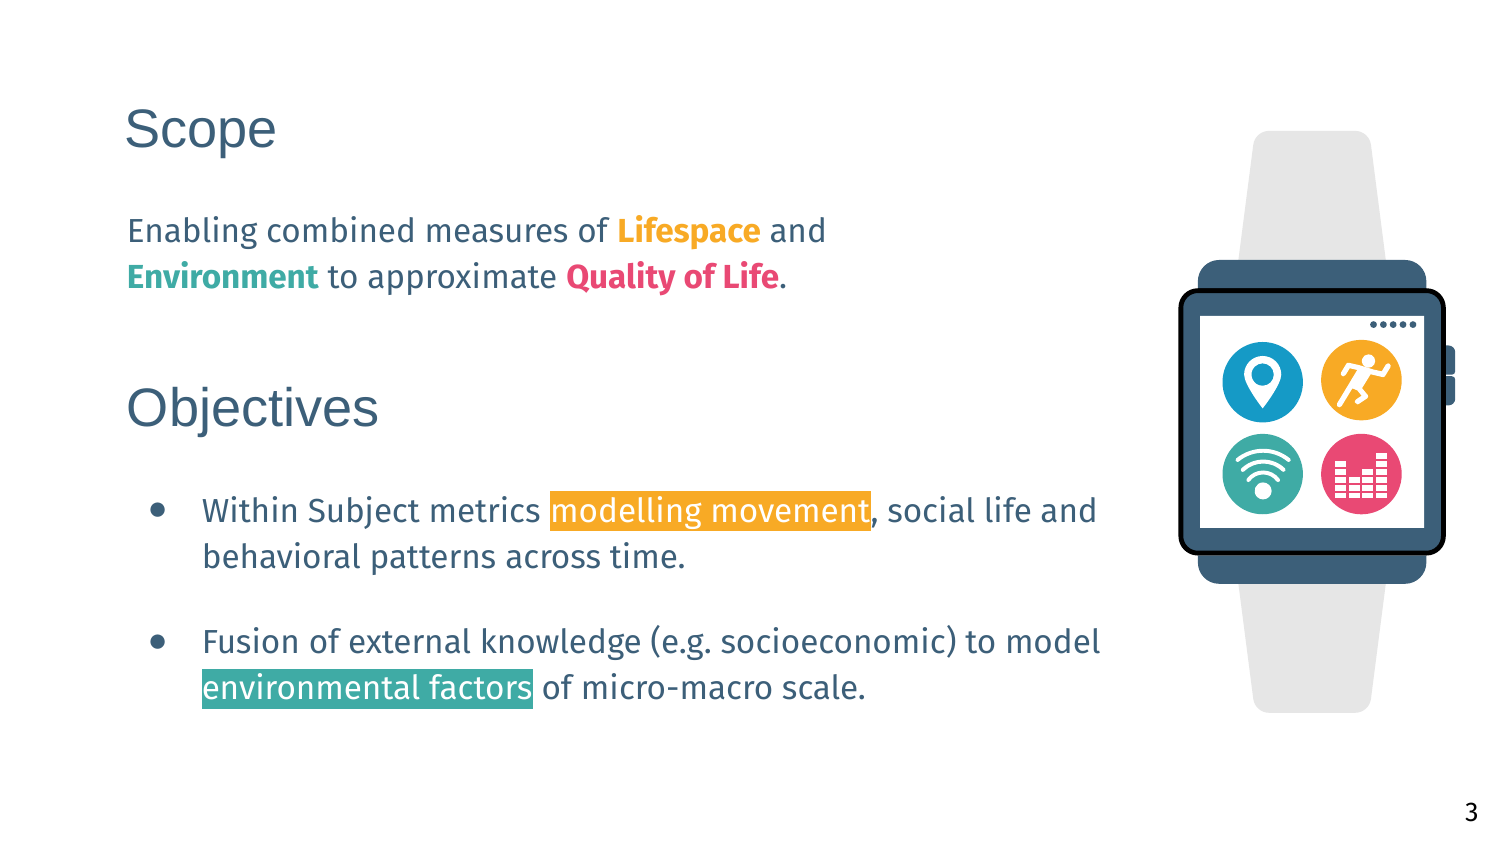

# Scope

Enabling combined measures of Lifespace and Environment to approximate Quality of Life.

Objectives

Within Subject metrics modelling movement, social life and behavioral patterns across time.

Fusion of external knowledge (e.g. socioeconomic) to model environmental factors of micro-macro scale.
3